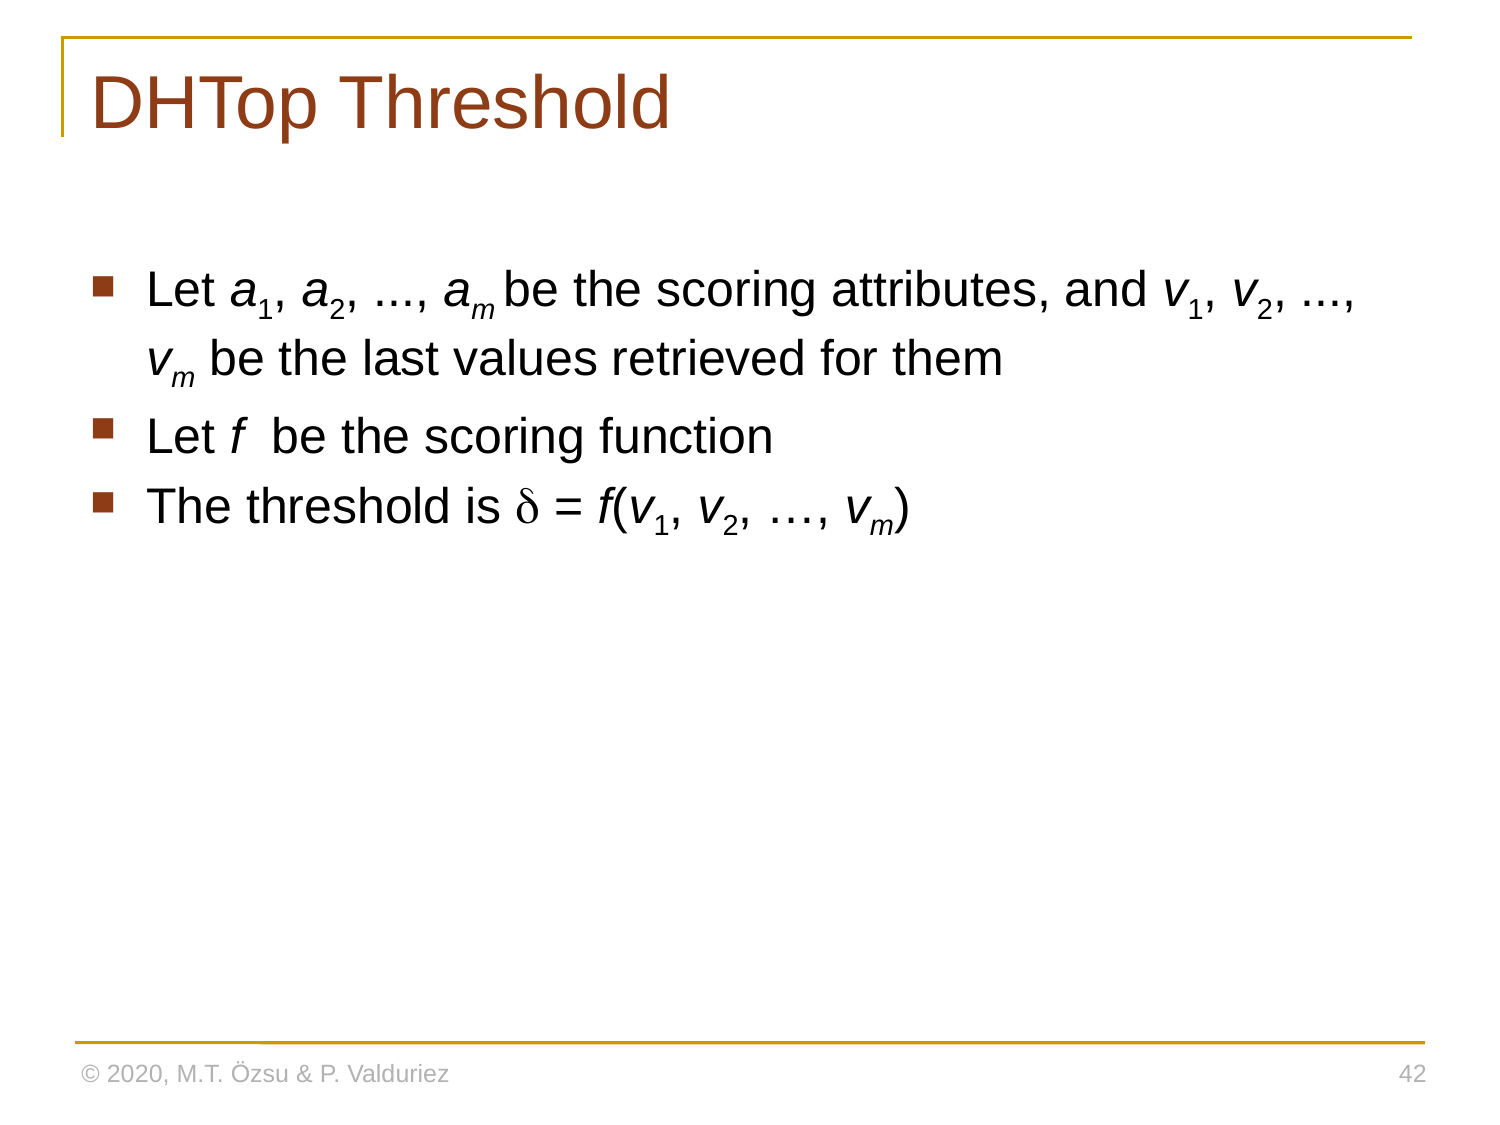

# DHTop Threshold
Let a1, a2, ..., am be the scoring attributes, and v1, v2, ..., vm be the last values retrieved for them
Let f  be the scoring function
The threshold is δ = f(v1, v2, …, vm)

© 2020, M.T. Özsu & P. Valduriez
42